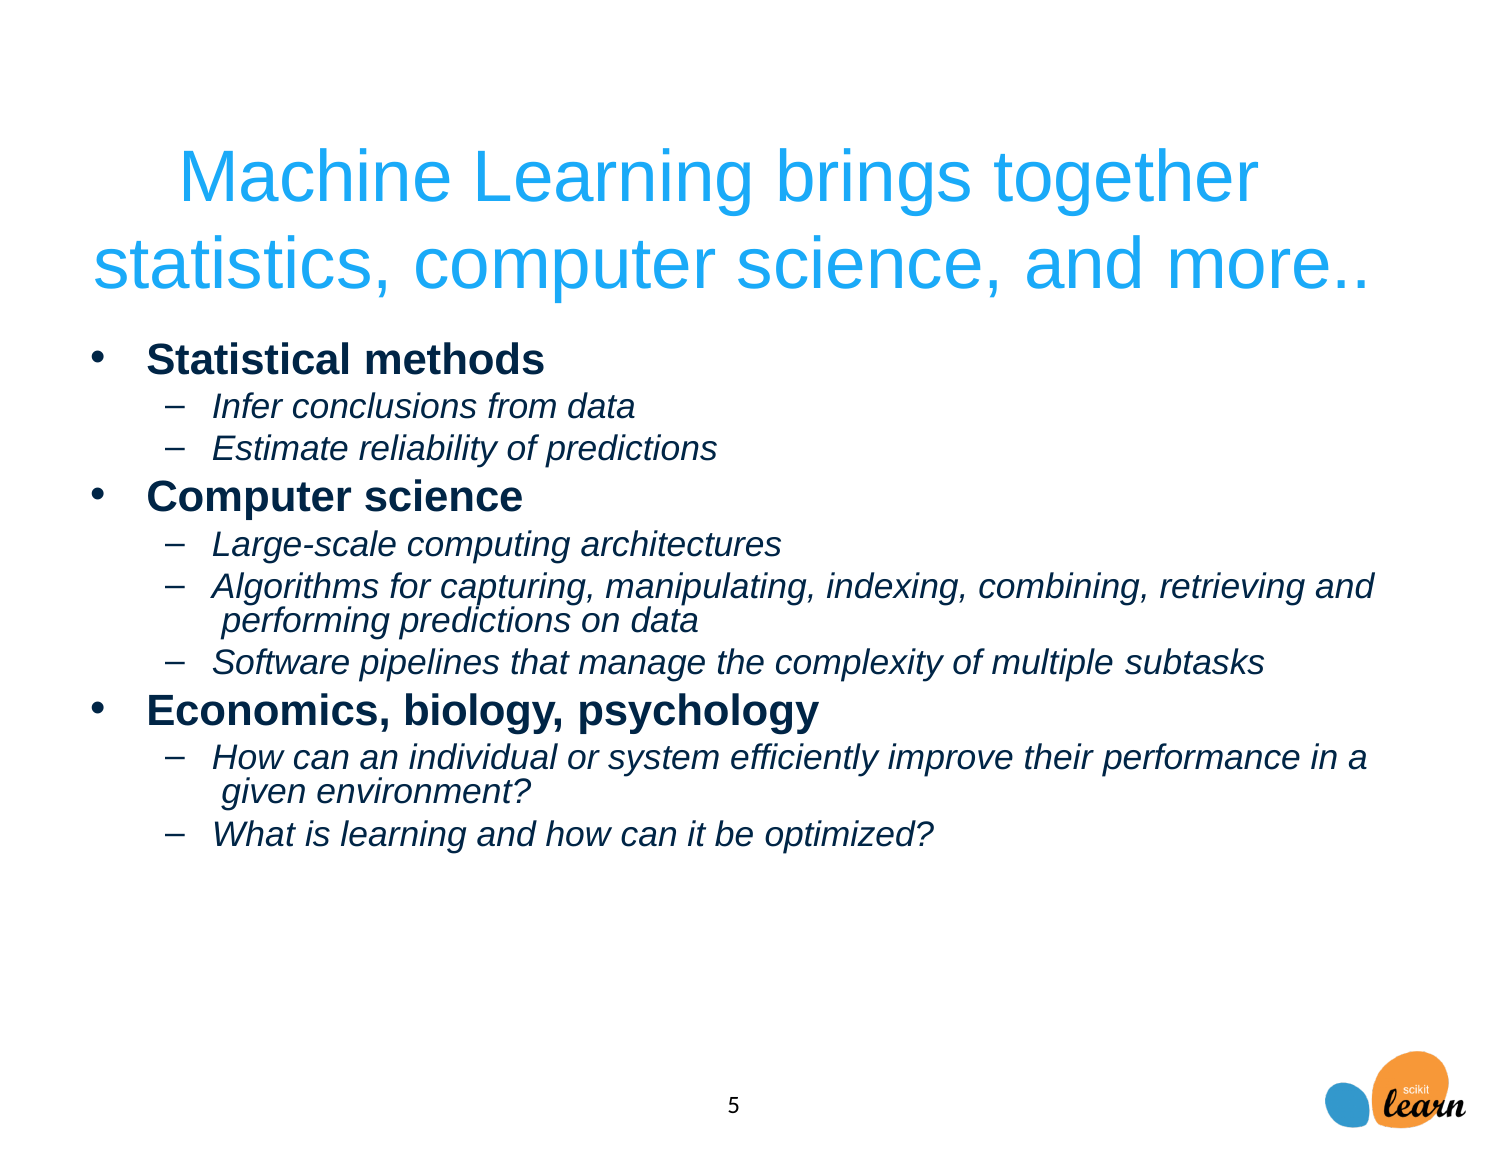

APPLIED MACHINE  LEARNING IN PYTHON

# Machine Learning brings together  statistics, computer science, and more..
Statistical methods
Infer conclusions from data
Estimate reliability of predictions
Computer science
Large-scale computing architectures
Algorithms for capturing, manipulating, indexing, combining, retrieving and  performing predictions on data
Software pipelines that manage the complexity of multiple subtasks
Economics, biology, psychology
How can an individual or system efficiently improve their performance in a  given environment?
What is learning and how can it be optimized?